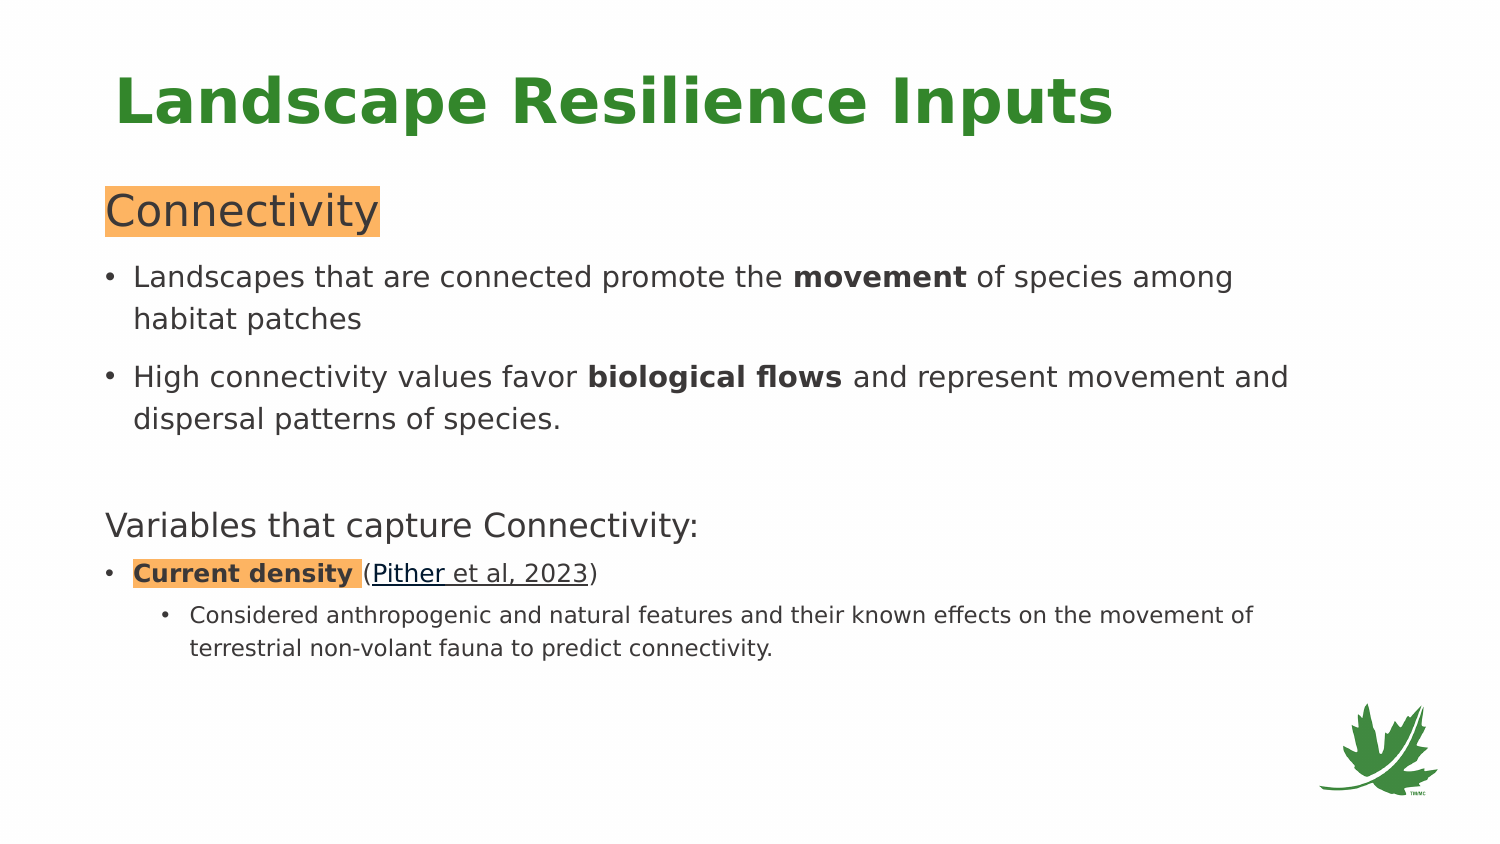

# Landscape Resilience Inputs
Connectivity
Landscapes that are connected promote the movement of species among habitat patches
High connectivity values favor biological flows and represent movement and dispersal patterns of species.

Variables that capture Connectivity:
Current density (Pither et al, 2023)
Considered anthropogenic and natural features and their known effects on the movement of terrestrial non-volant fauna to predict connectivity.